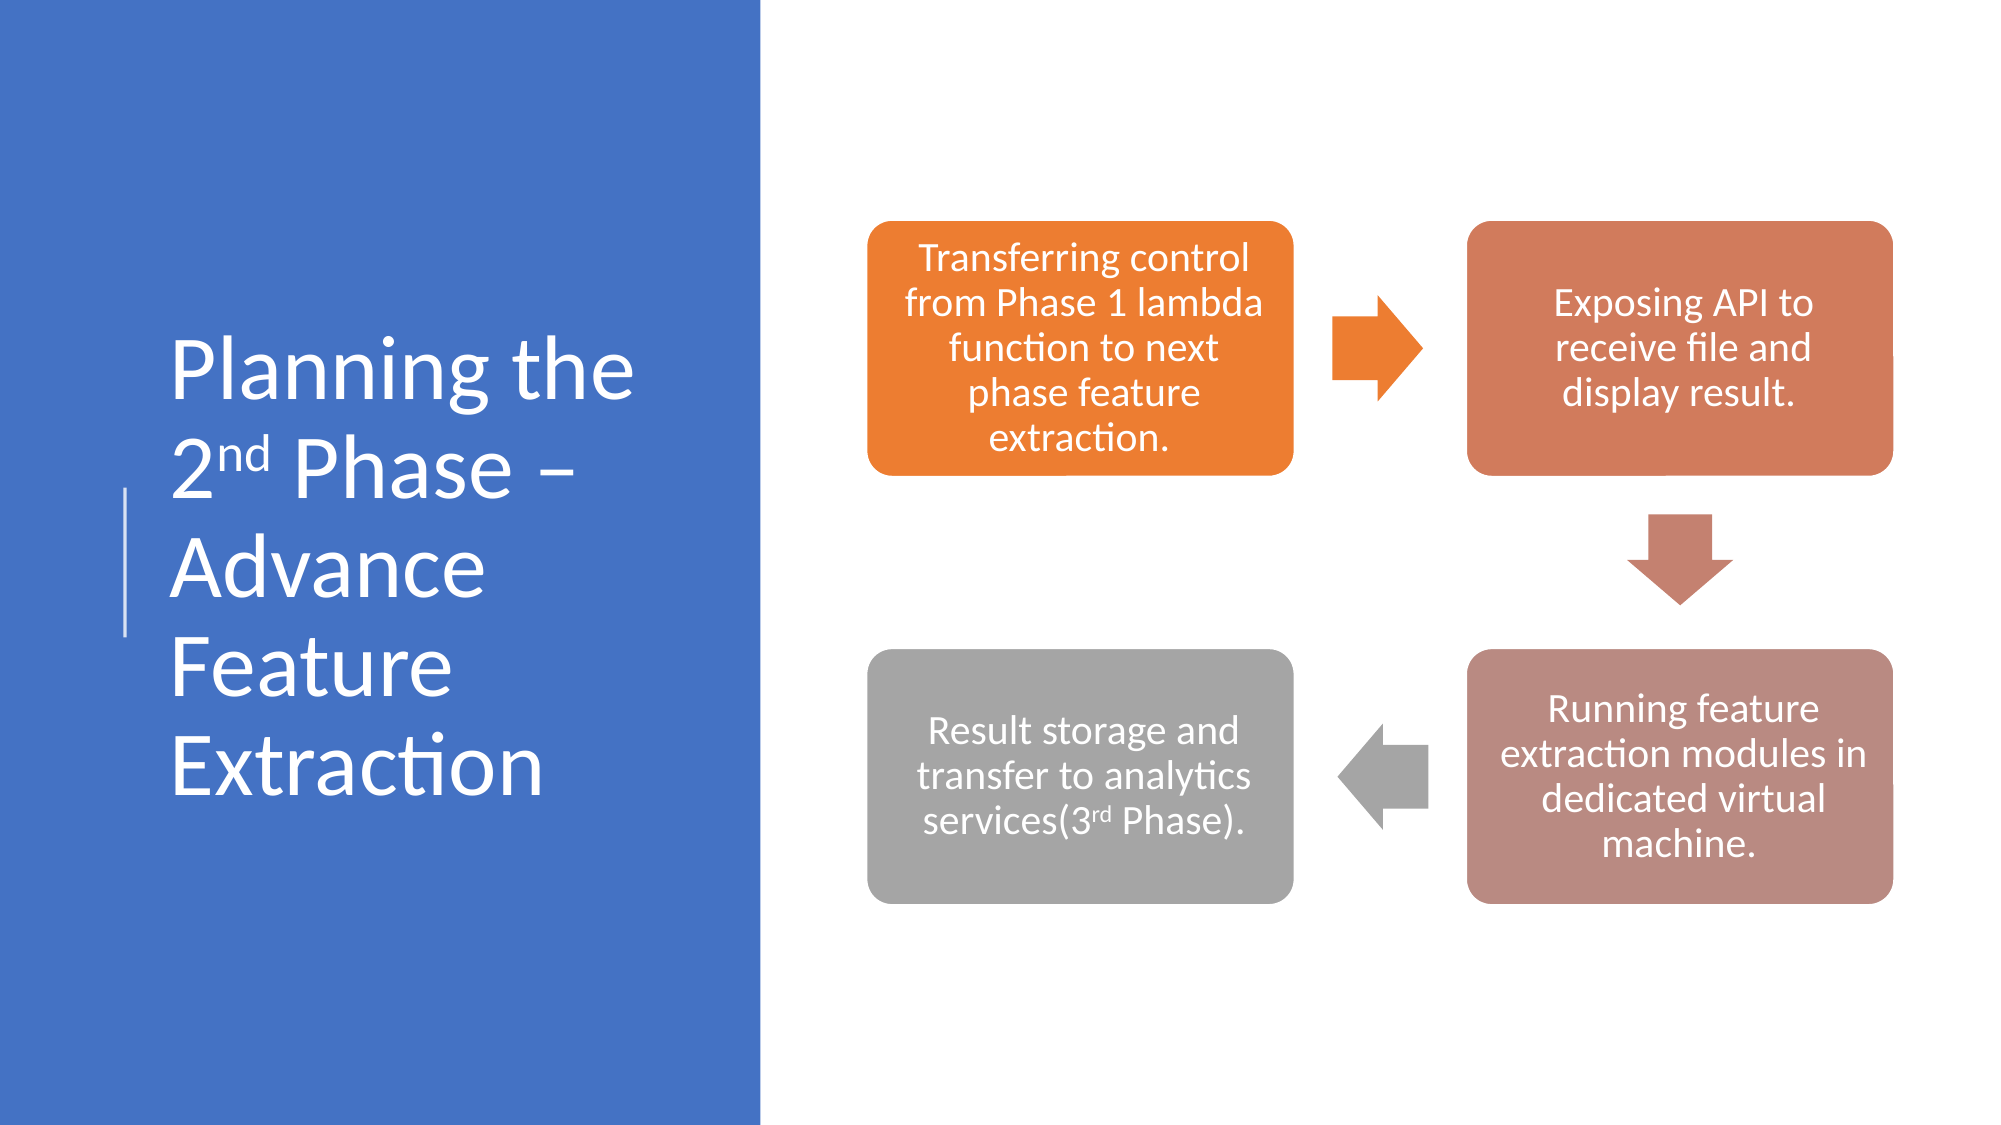

Transferring control from Phase 1 lambda function to next phase feature extraction.

Exposing API to receive file and display result.

Running feature extraction modules in dedicated virtual machine.

Result storage and transfer to analytics services(3rd Phase).
# Planning the 2nd Phase – Advance Feature Extraction